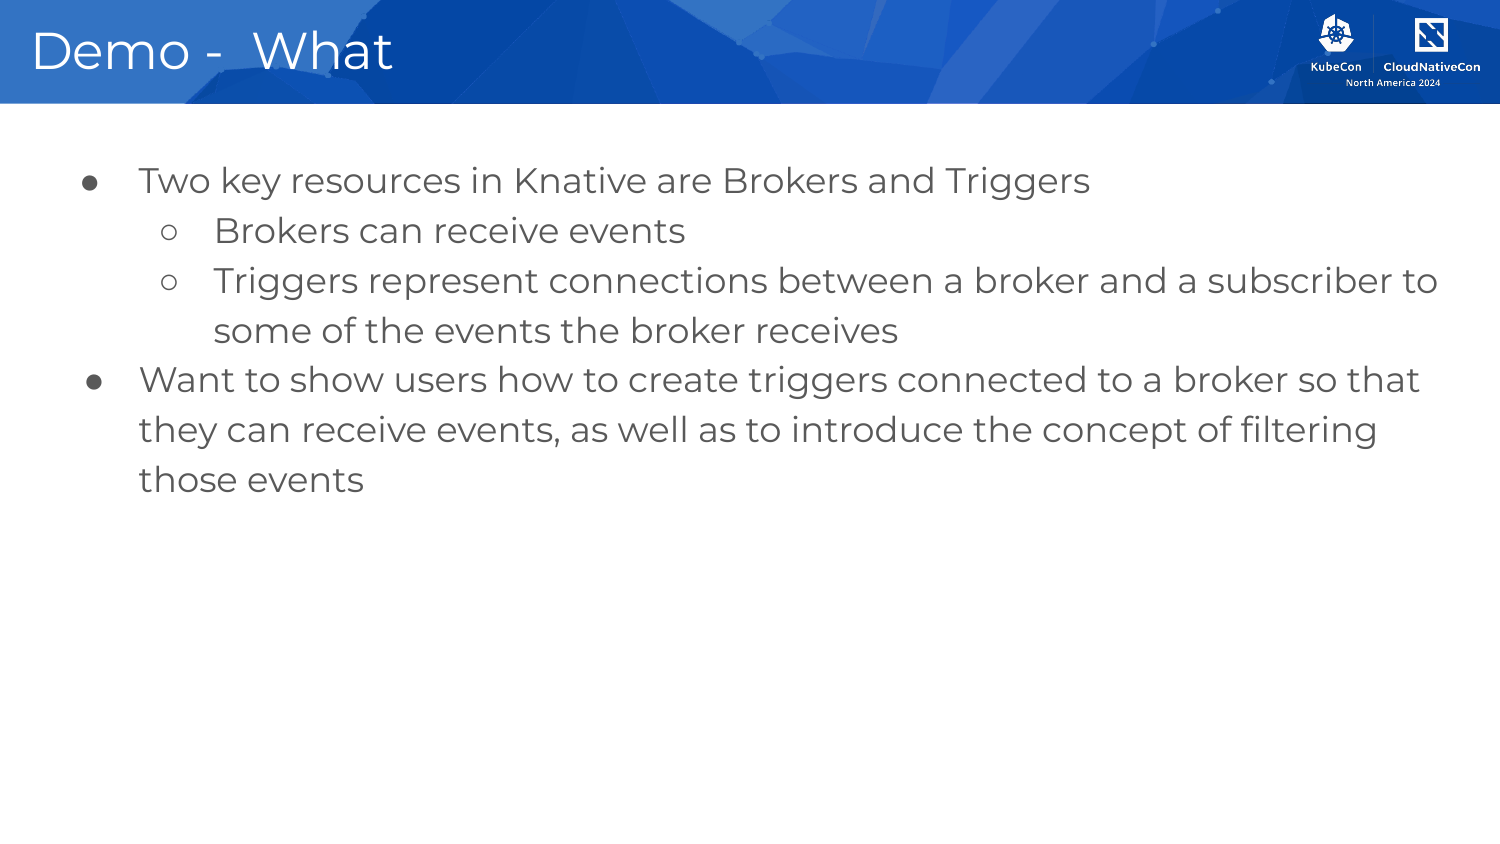

# Demo -  What
Two key resources in Knative are Brokers and Triggers
Brokers can receive events
Triggers represent connections between a broker and a subscriber to some of the events the broker receives
Want to show users how to create triggers connected to a broker so that they can receive events, as well as to introduce the concept of filtering those events